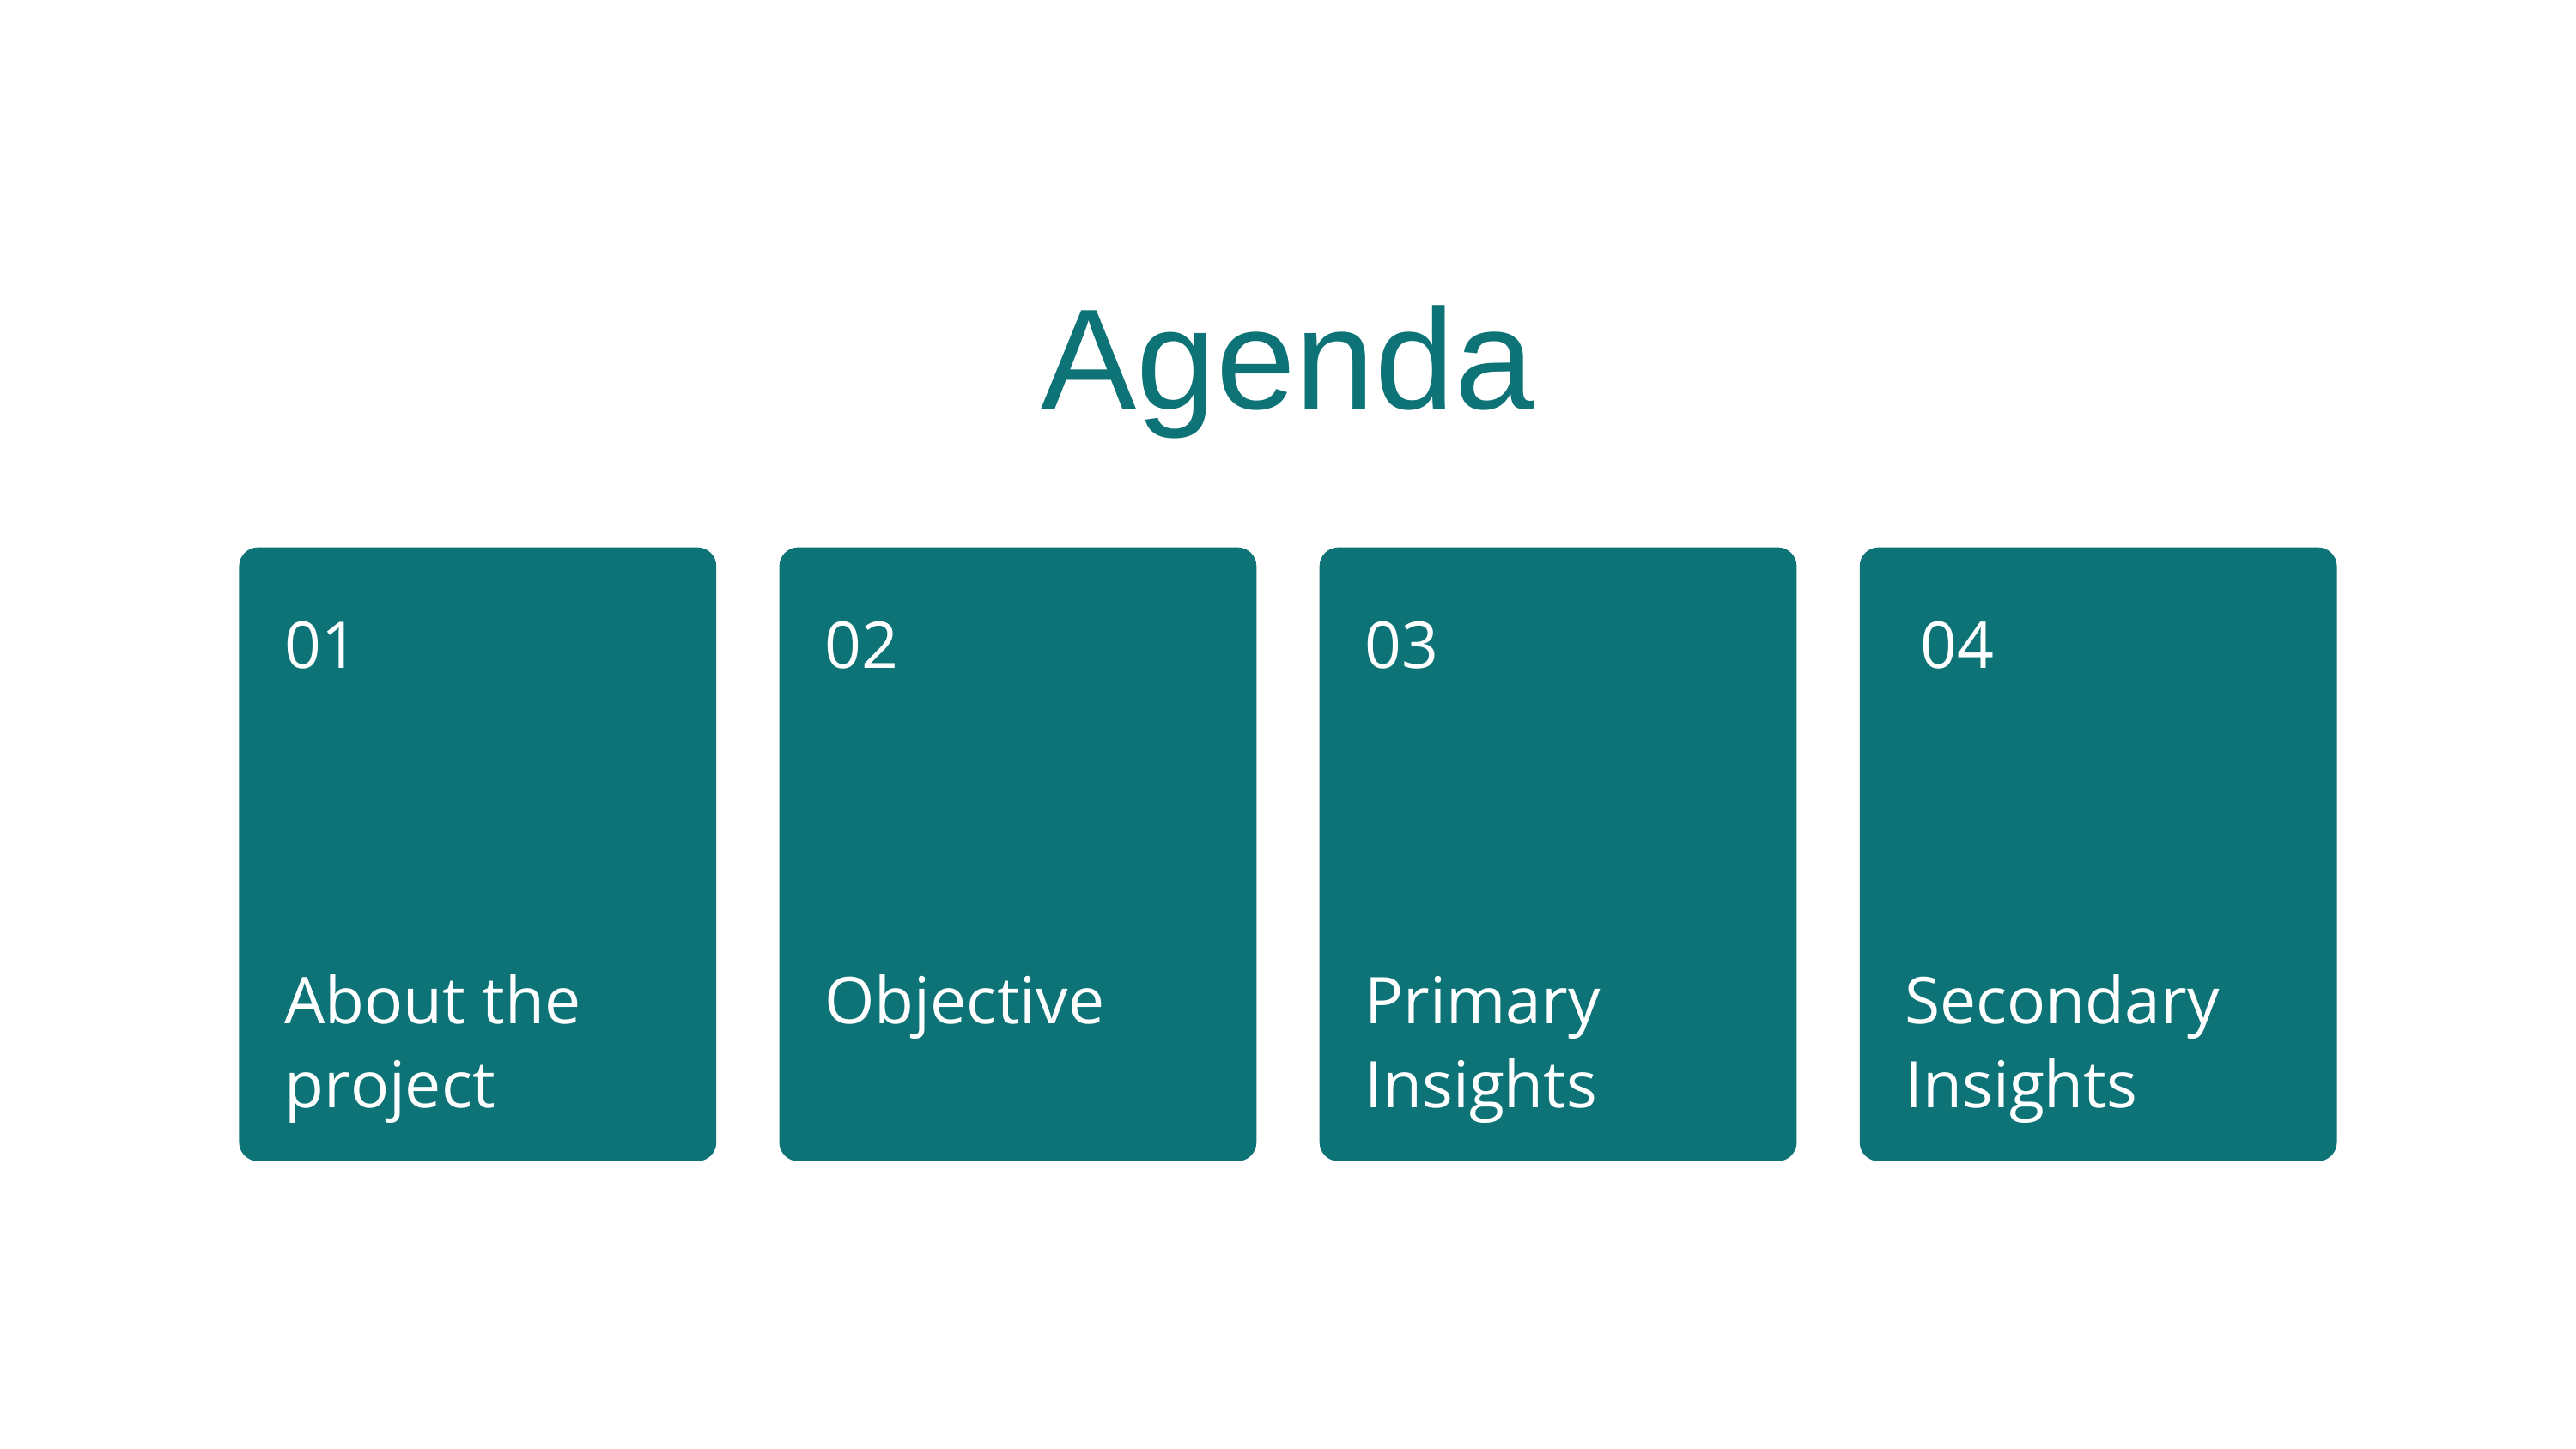

Agenda

01
02
03
04
About the project
Objective
Primary Insights
Secondary Insights